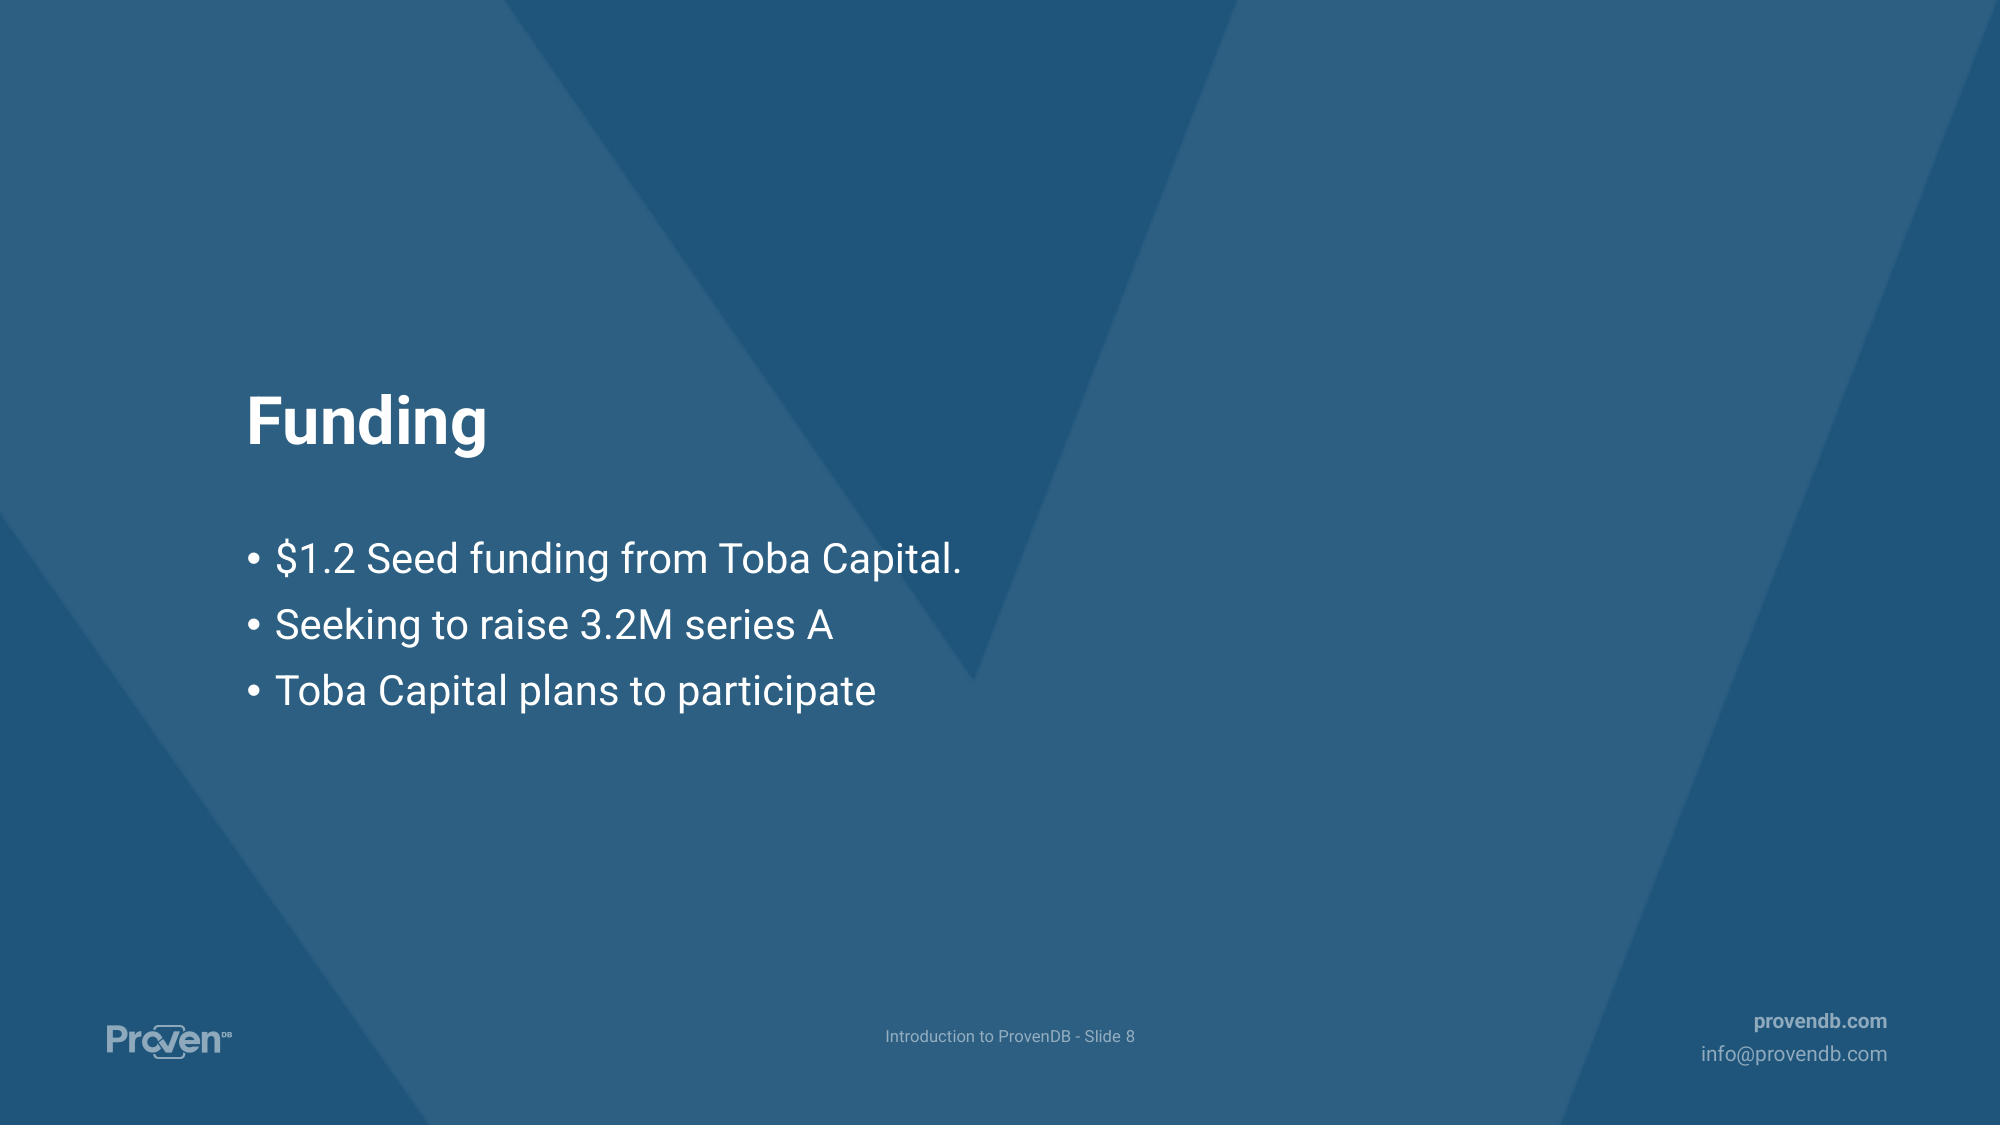

Funding
$1.2 Seed funding from Toba Capital.
Seeking to raise 3.2M series A
Toba Capital plans to participate